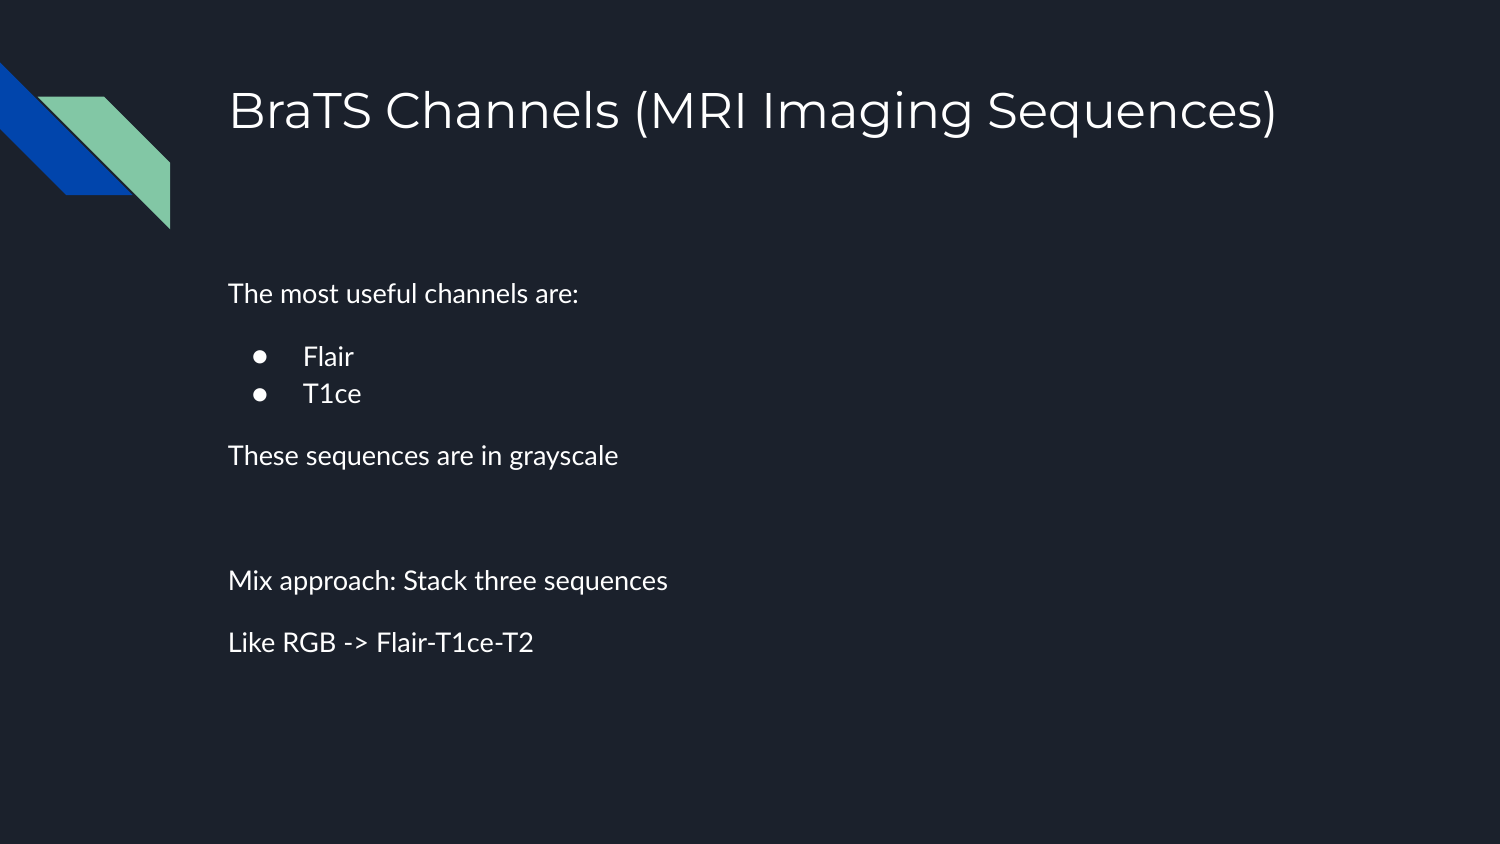

# BraTS Channels (MRI Imaging Sequences)
The most useful channels are:
Flair
T1ce
These sequences are in grayscale

Mix approach: Stack three sequences
Like RGB -> Flair-T1ce-T2